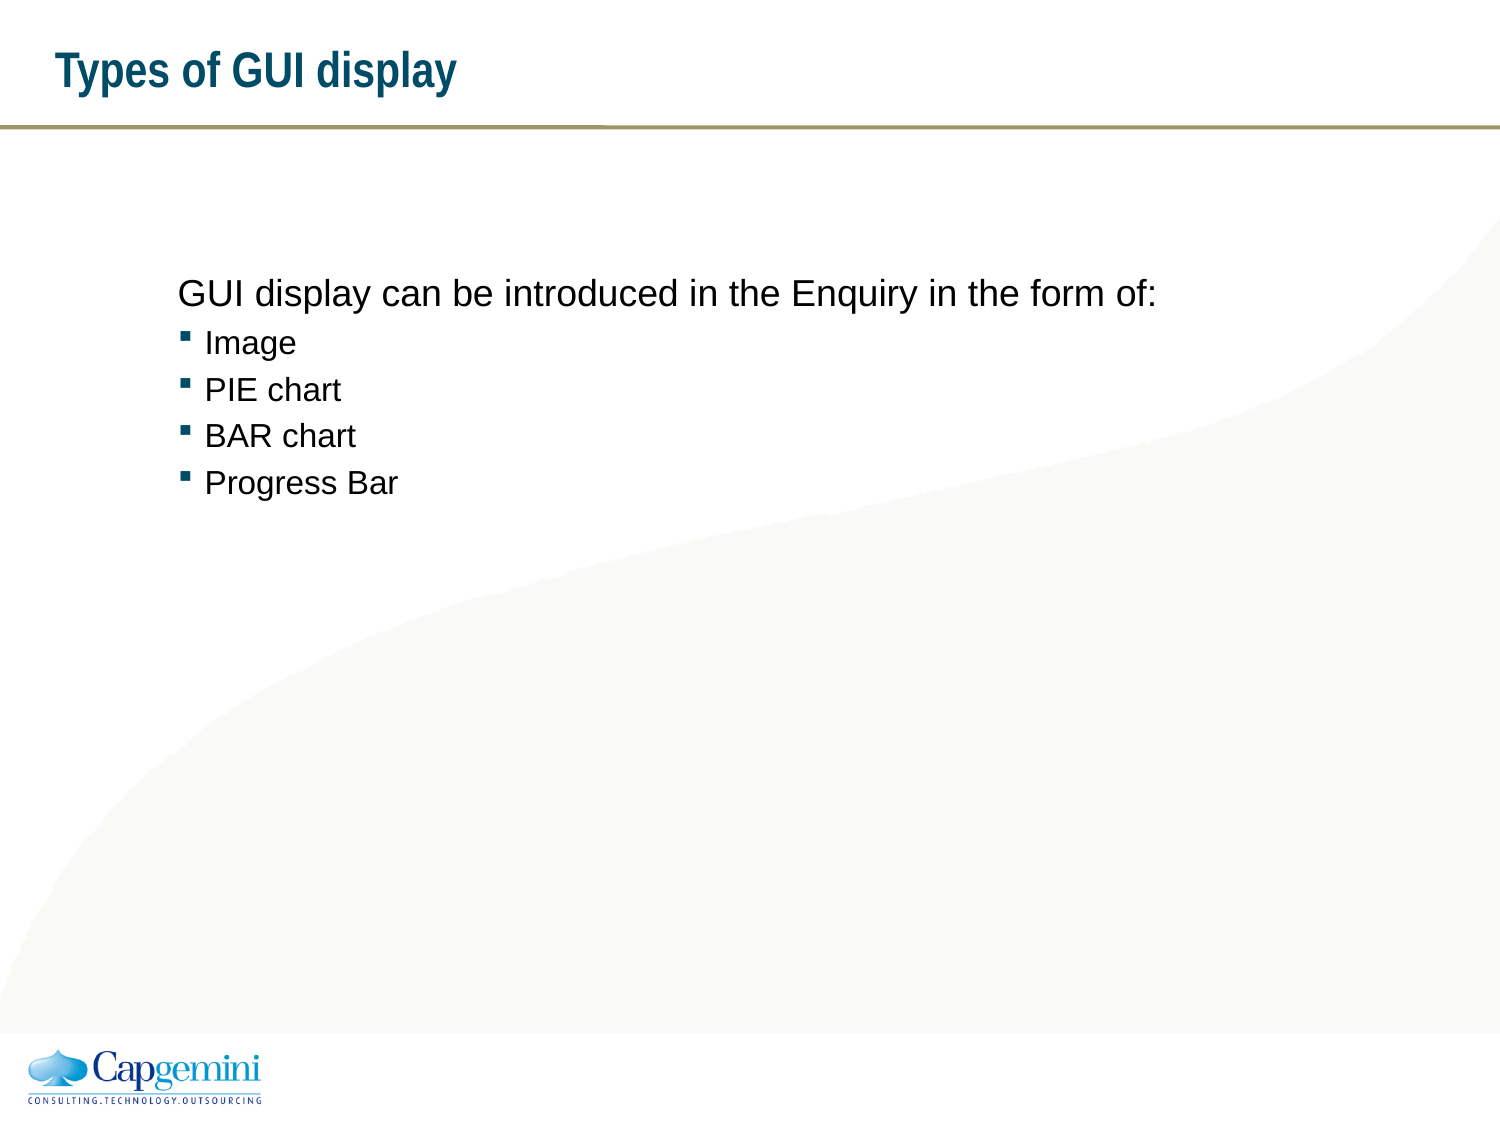

# Types of GUI display
GUI display can be introduced in the Enquiry in the form of:
Image
PIE chart
BAR chart
Progress Bar